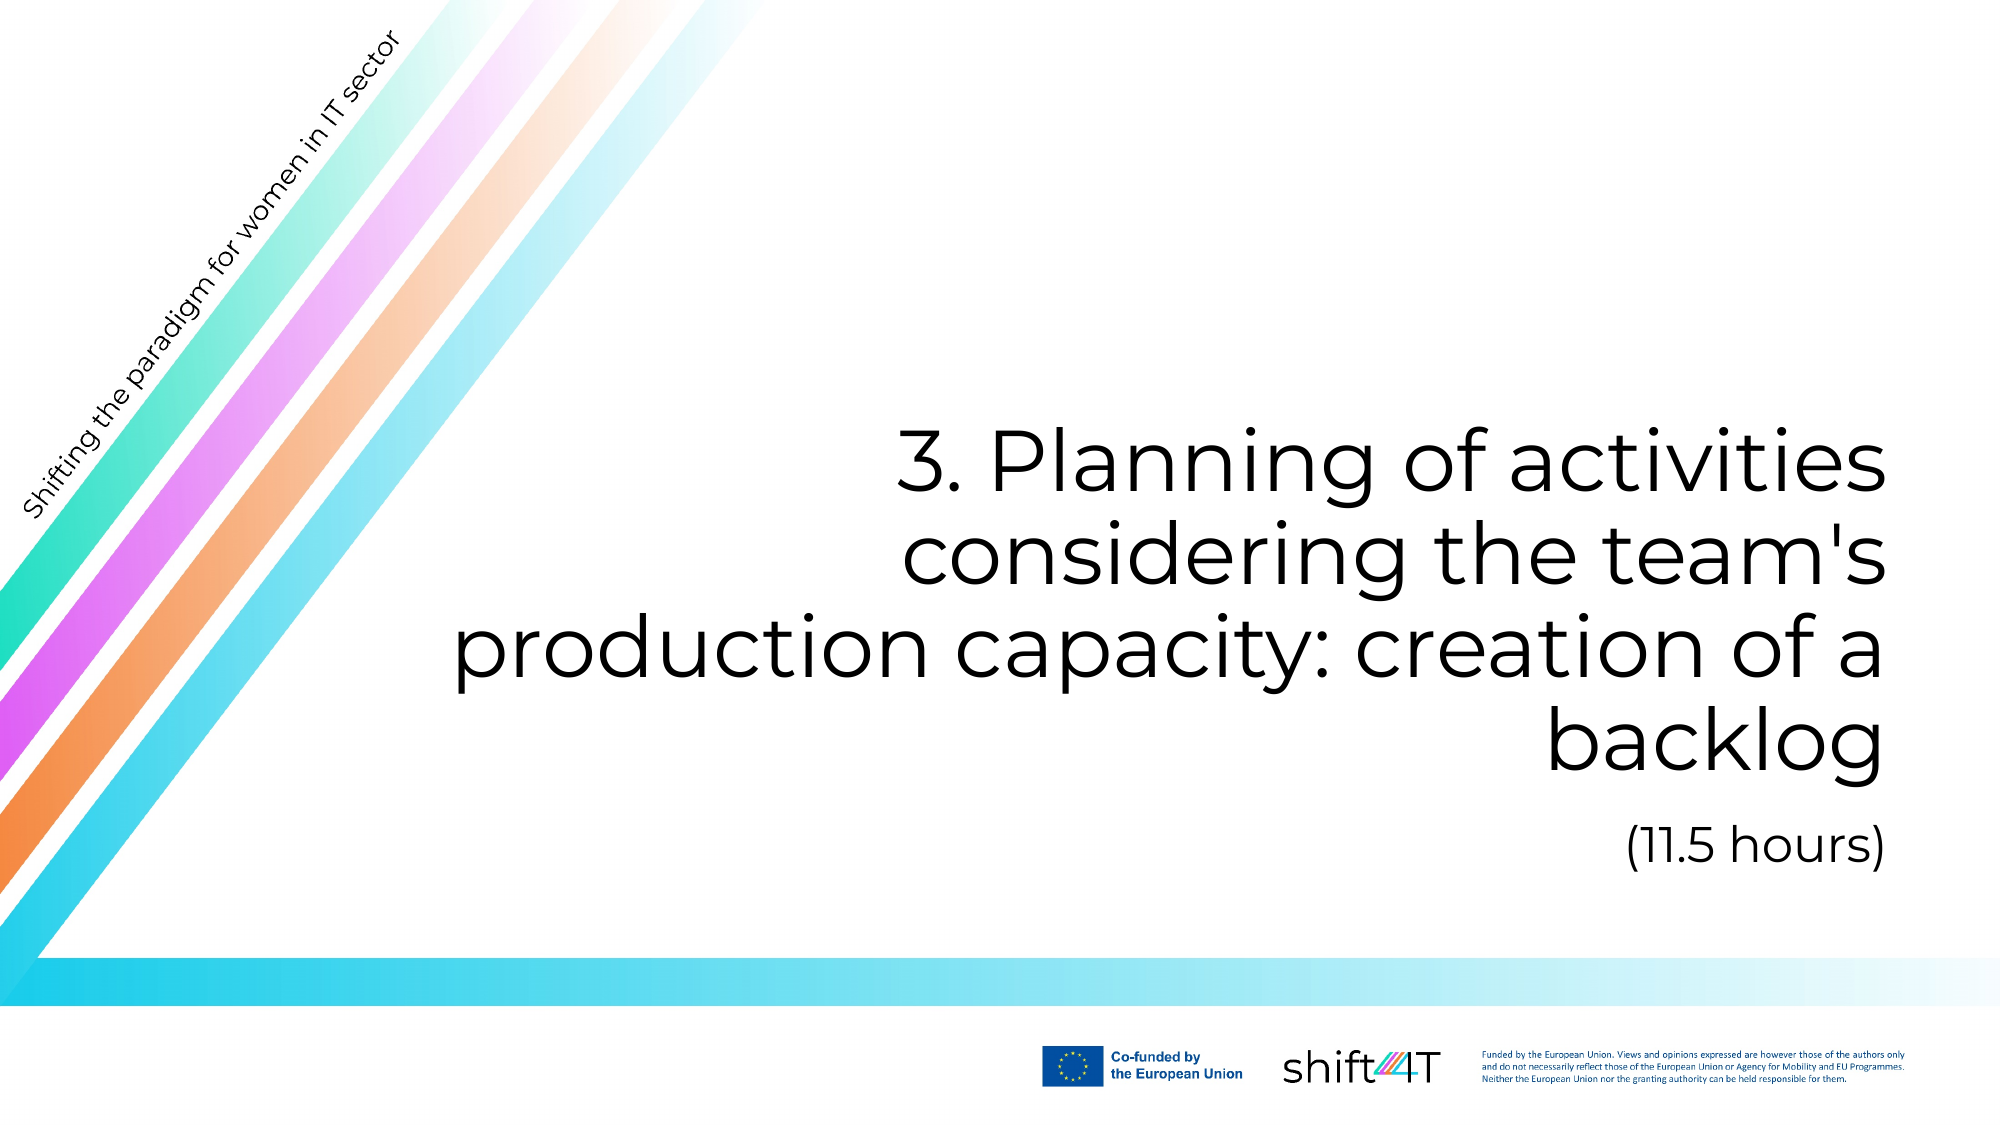

# 3. Planning of activities considering the team's production capacity: creation of a backlog
(11.5 hours)